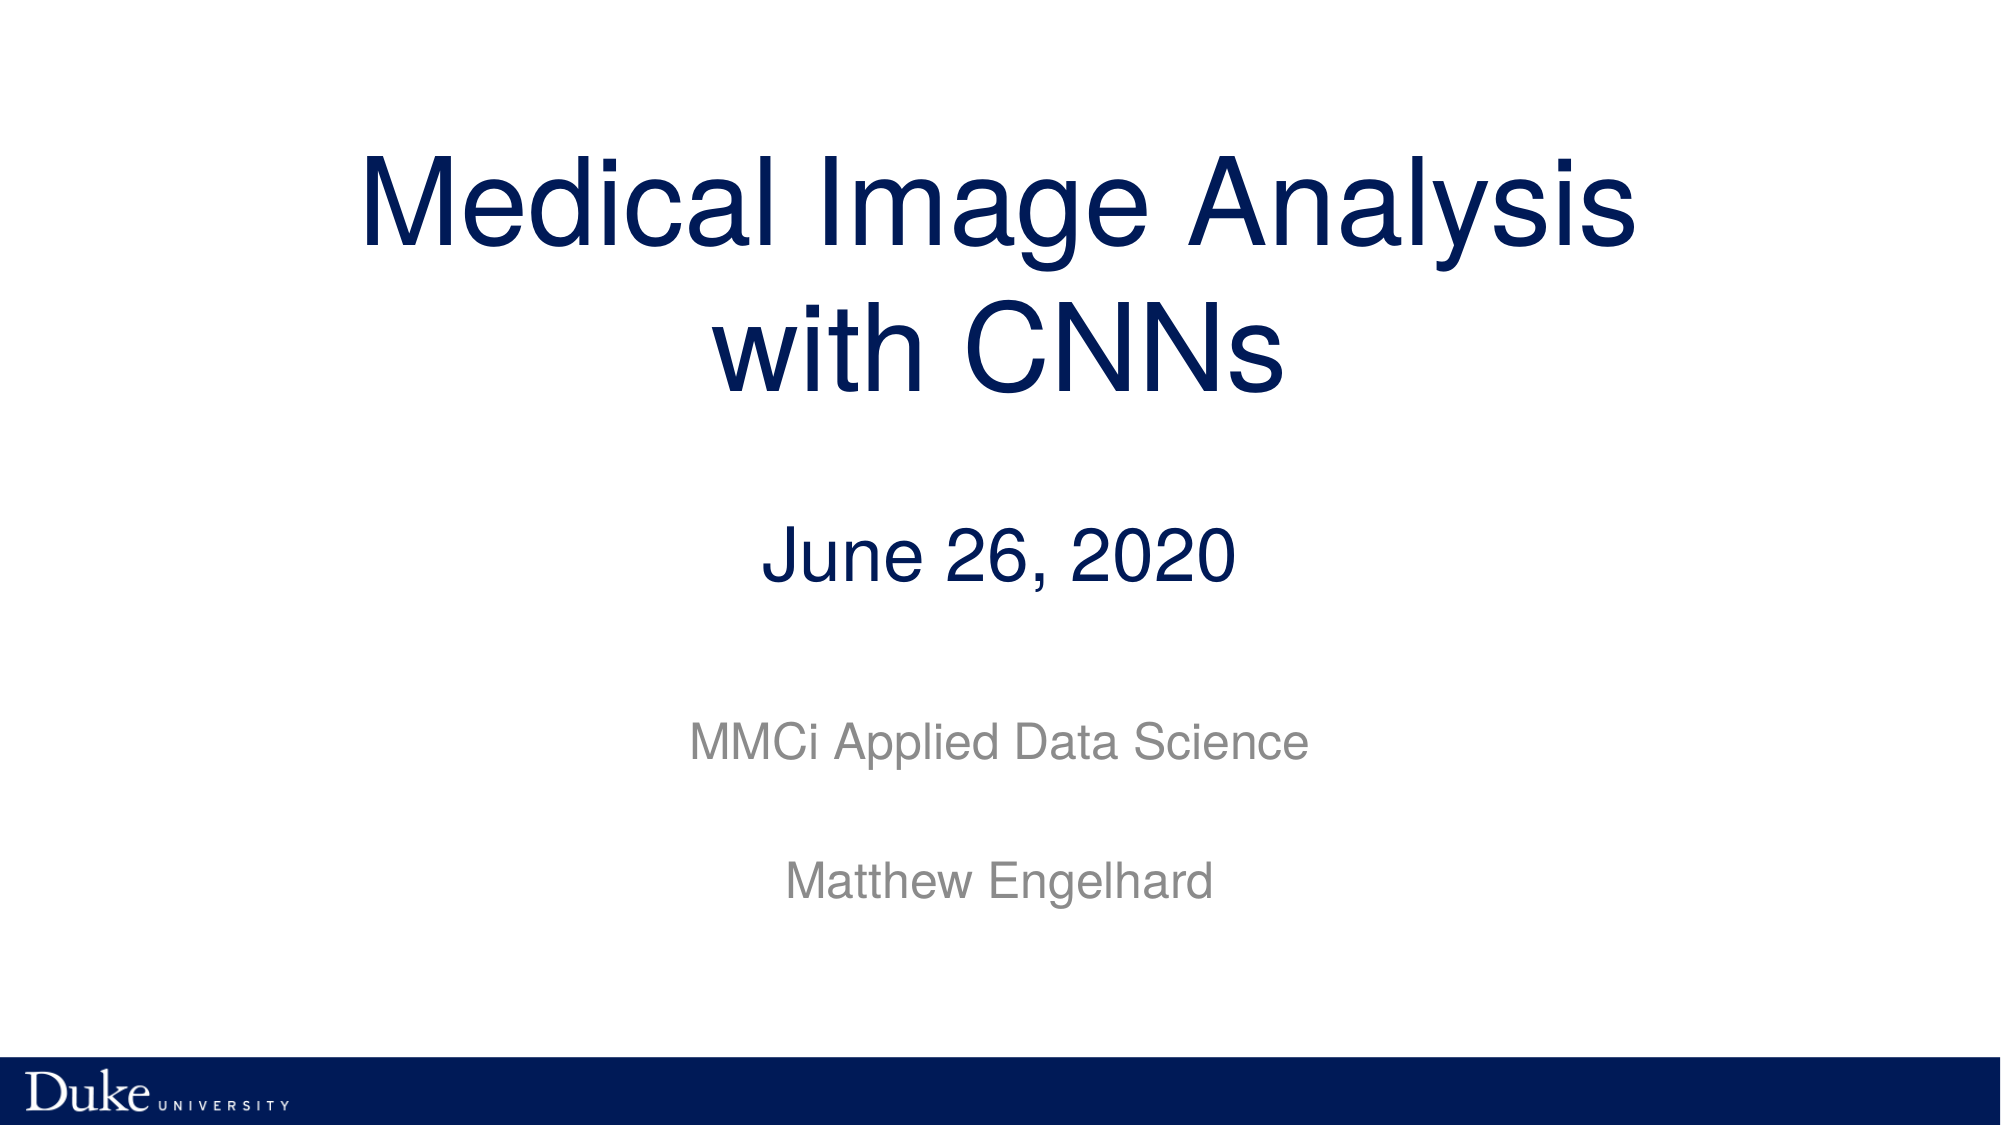

# Medical Image Analysis with CNNs June 26, 2020
MMCi Applied Data Science

Matthew Engelhard